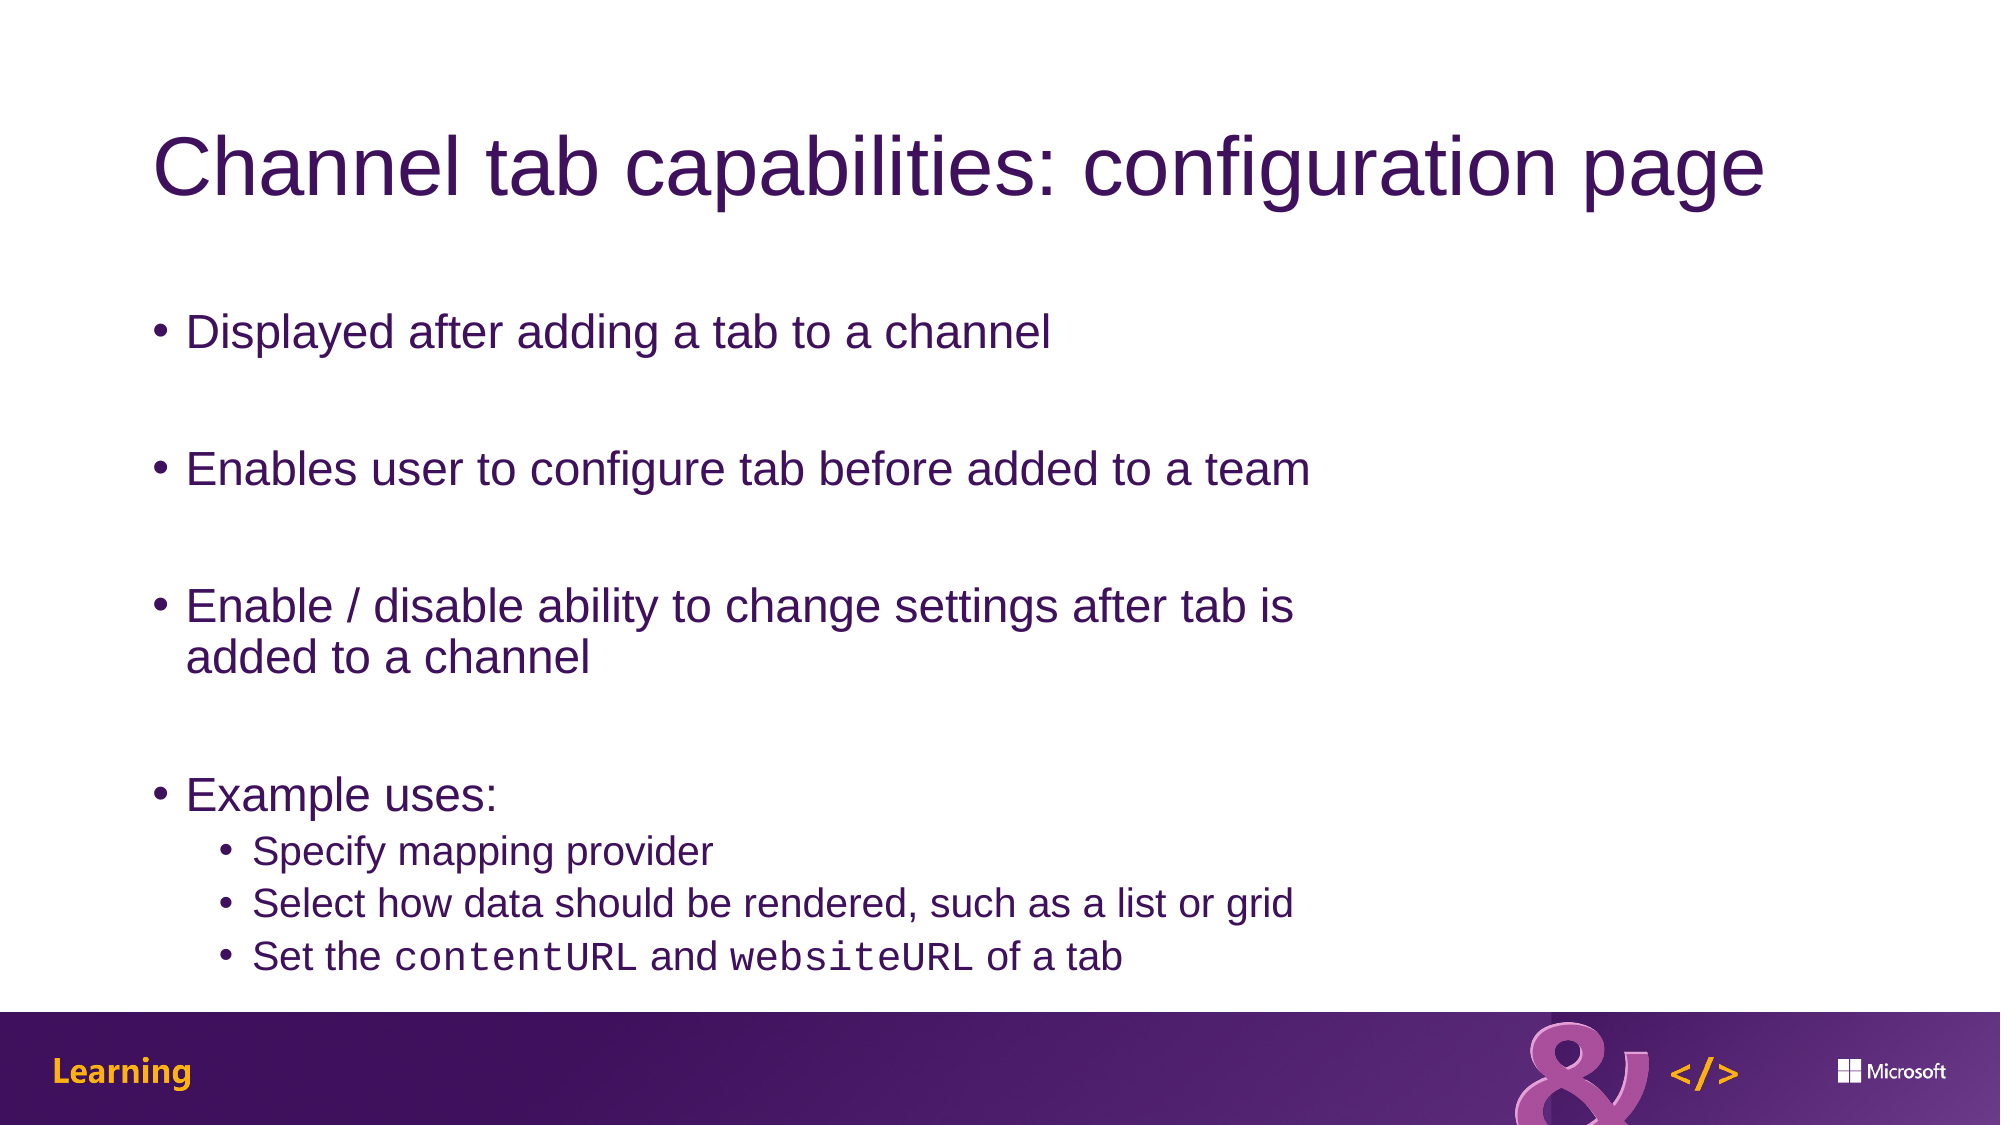

# Channel tab capabilities: configuration page
Displayed after adding a tab to a channel

Enables user to configure tab before added to a team

Enable / disable ability to change settings after tab is
added to a channel

Example uses:
Specify mapping provider
Select how data should be rendered, such as a list or grid
Set the contentURL and websiteURL of a tab